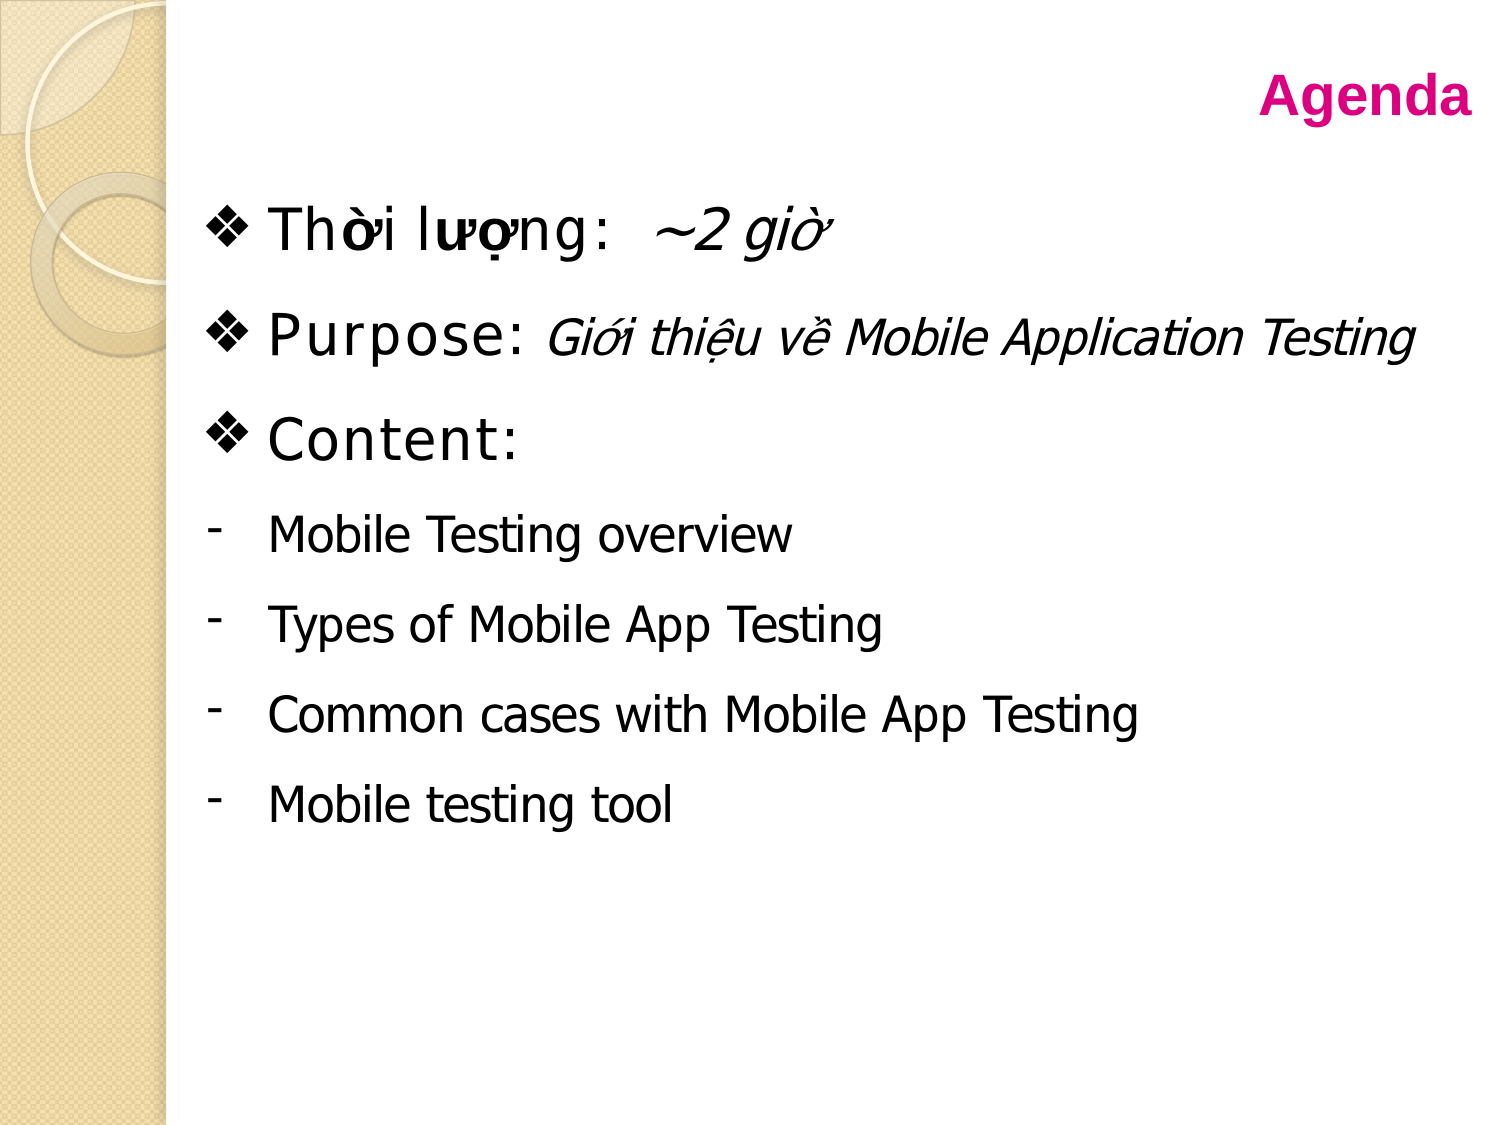

Agenda
Thời lượng:  ~2 giờ
Purpose: Giới thiệu về Mobile Application Testing
Content:
Mobile Testing overview
Types of Mobile App Testing
Common cases with Mobile App Testing
Mobile testing tool